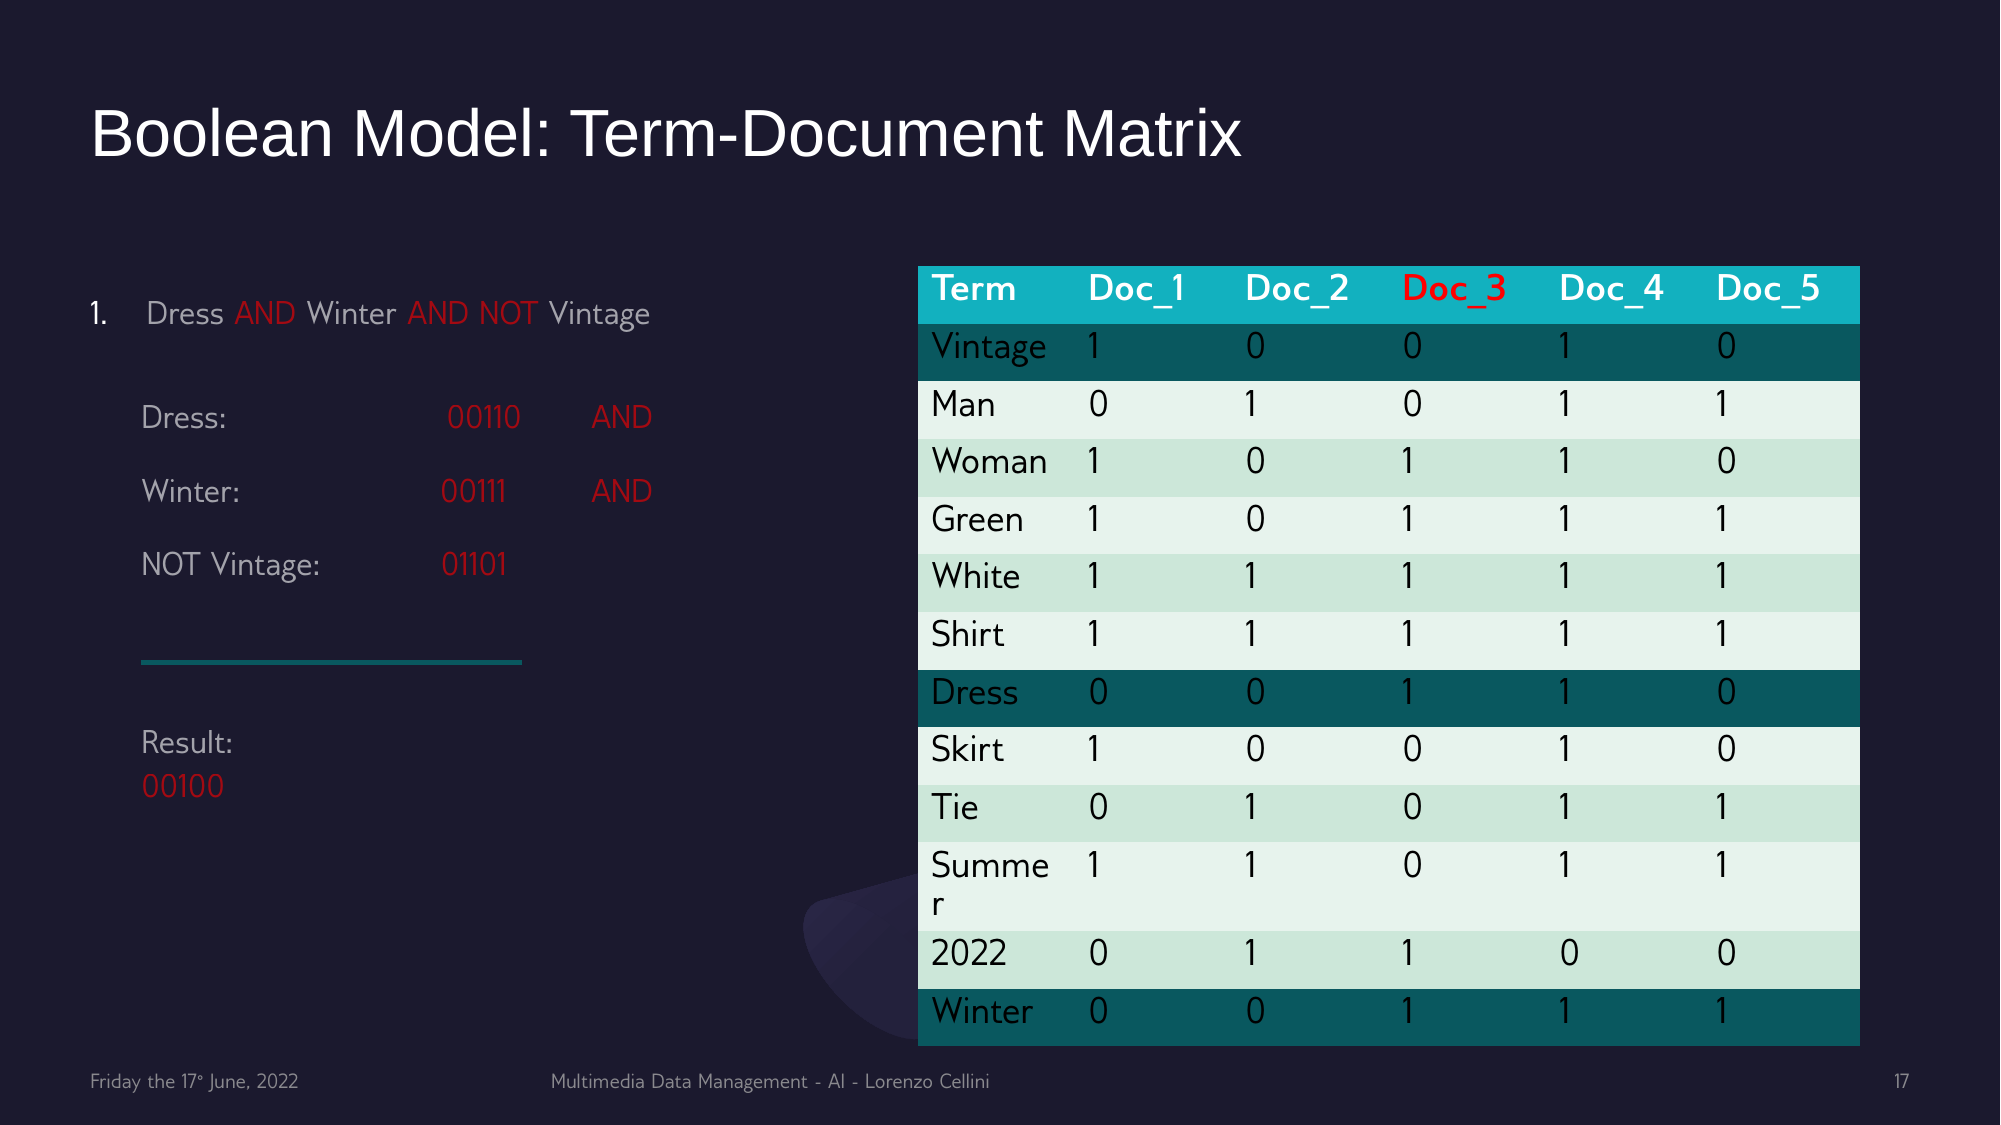

# Boolean Model: Term-Document Matrix
| Term | Doc\_1 | Doc\_2 | Doc\_3 | Doc\_4 | Doc\_5 |
| --- | --- | --- | --- | --- | --- |
| Vintage | 1 | 0 | 0 | 1 | 0 |
| Man | 0 | 1 | 0 | 1 | 1 |
| Woman | 1 | 0 | 1 | 1 | 0 |
| Green | 1 | 0 | 1 | 1 | 1 |
| White | 1 | 1 | 1 | 1 | 1 |
| Shirt | 1 | 1 | 1 | 1 | 1 |
| Dress | 0 | 0 | 1 | 1 | 0 |
| Skirt | 1 | 0 | 0 | 1 | 0 |
| Tie | 0 | 1 | 0 | 1 | 1 |
| Summer | 1 | 1 | 0 | 1 | 1 |
| 2022 | 0 | 1 | 1 | 0 | 0 |
| Winter | 0 | 0 | 1 | 1 | 1 |
Dress AND Winter AND NOT Vintage
Dress:                      00110	AND
Winter:                    00111	AND
NOT Vintage:            01101
Result:                     00100
Friday the 17° June, 2022
Multimedia Data Management - AI - Lorenzo Cellini
17